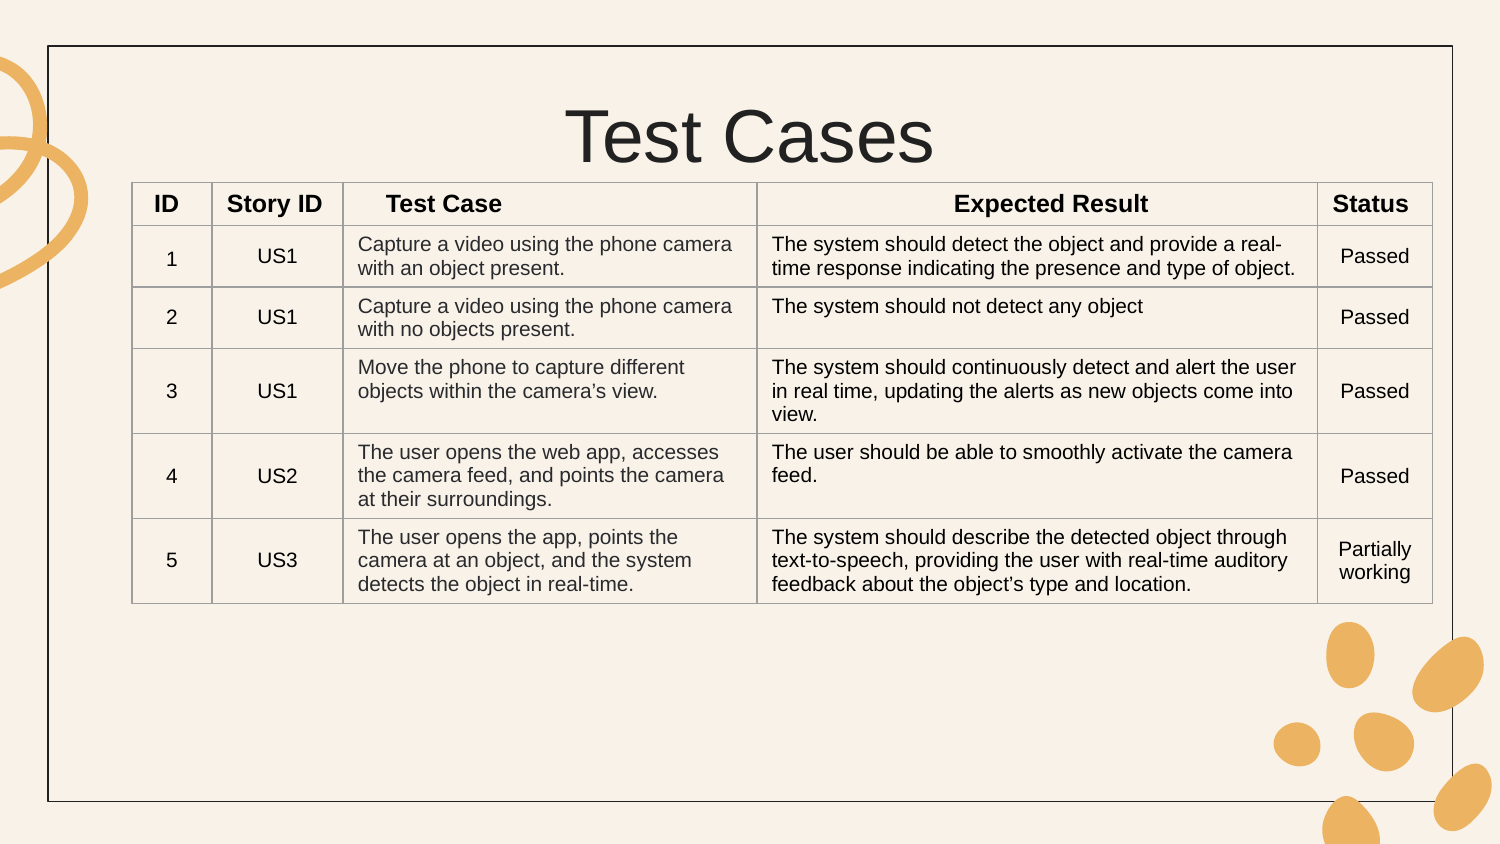

# Test Cases
| ID | Story ID | Test Case | Expected Result | Status |
| --- | --- | --- | --- | --- |
| 1 | US1 | Capture a video using the phone camera with an object present. | The system should detect the object and provide a real-time response indicating the presence and type of object. | Passed |
| 2 | US1 | Capture a video using the phone camera with no objects present. | The system should not detect any object | Passed |
| 3 | US1 | Move the phone to capture different objects within the camera’s view. | The system should continuously detect and alert the user in real time, updating the alerts as new objects come into view. | Passed |
| 4 | US2 | The user opens the web app, accesses the camera feed, and points the camera at their surroundings. | The user should be able to smoothly activate the camera feed. | Passed |
| 5 | US3 | The user opens the app, points the camera at an object, and the system detects the object in real-time. | The system should describe the detected object through text-to-speech, providing the user with real-time auditory feedback about the object’s type and location. | Partially working |